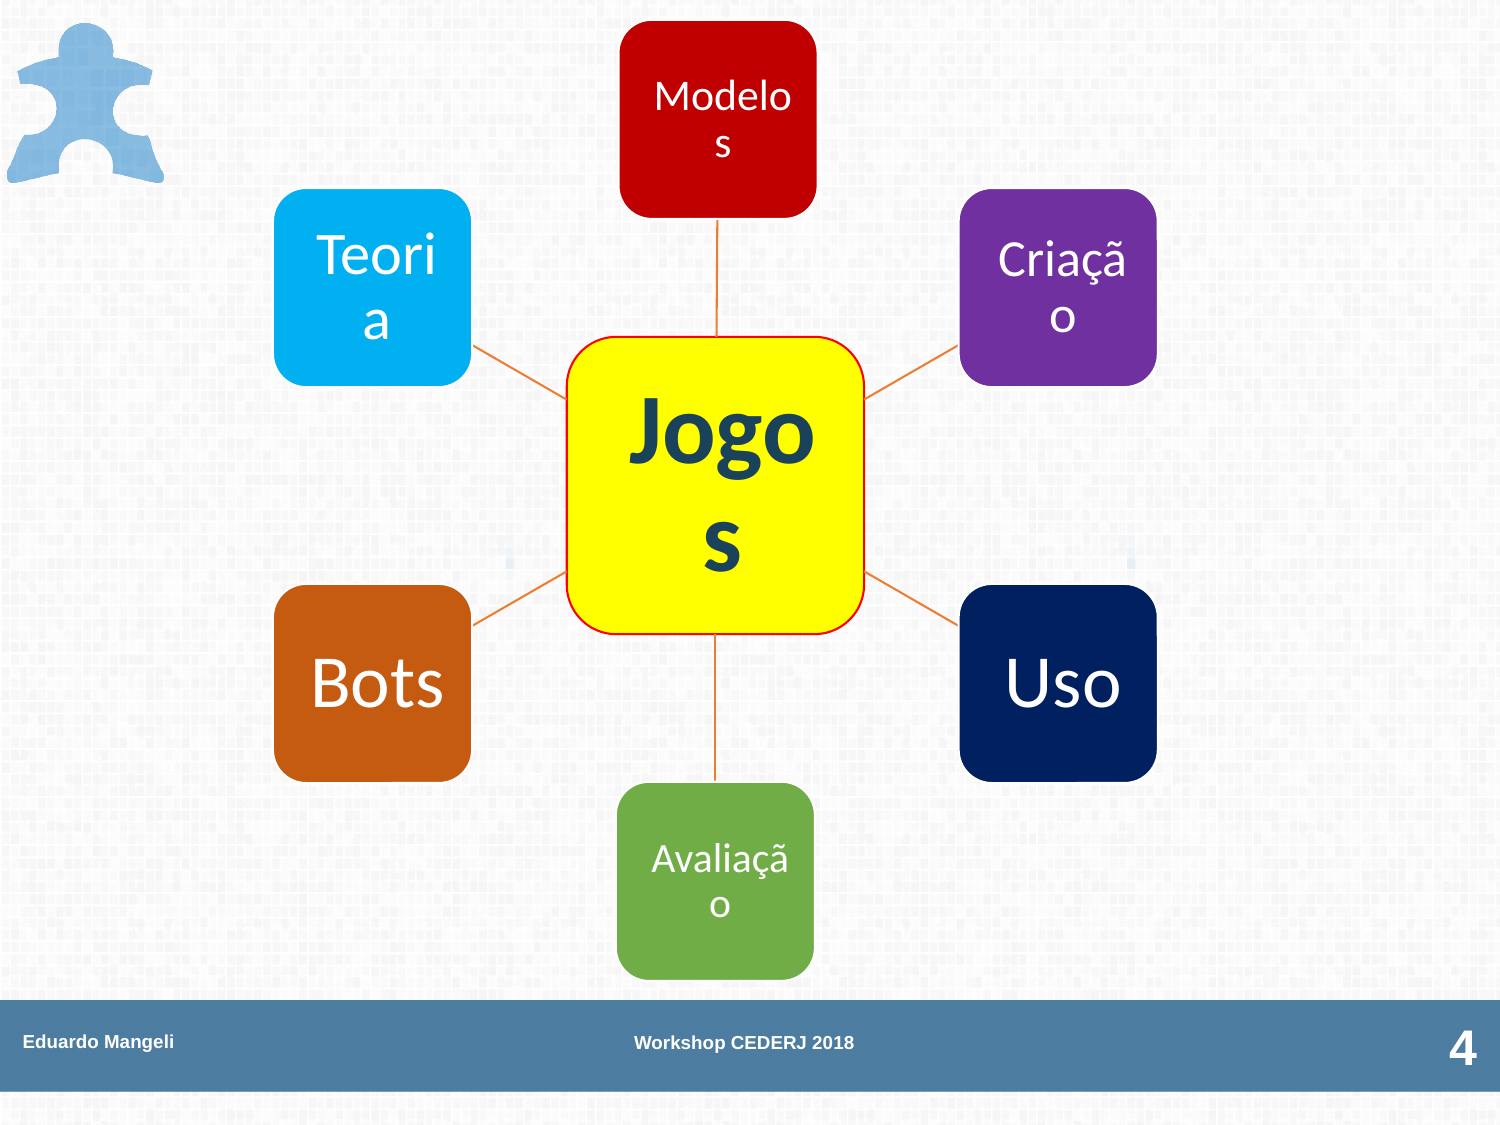

Jogos
Modelos
Criação
Uso
Avaliação
Bots
Teoria
Eduardo Mangeli
Workshop CEDERJ 2018
4